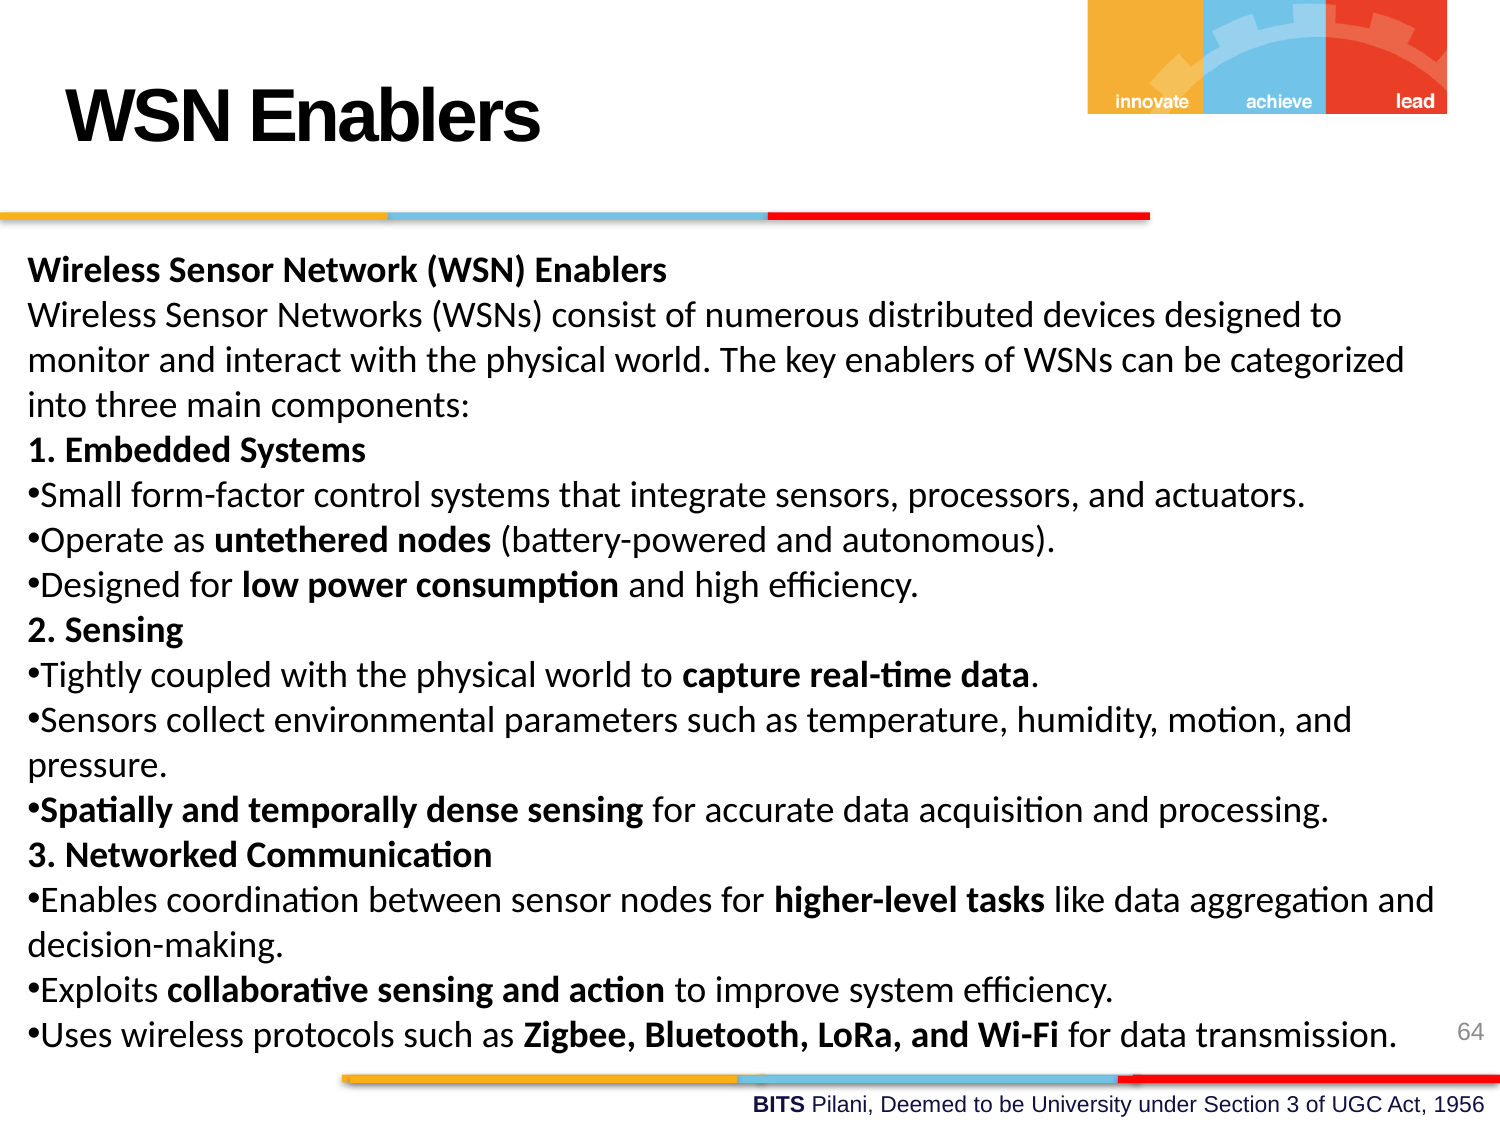

WSN Enablers
Wireless Sensor Network (WSN) Enablers
Wireless Sensor Networks (WSNs) consist of numerous distributed devices designed to monitor and interact with the physical world. The key enablers of WSNs can be categorized into three main components:
1. Embedded Systems
Small form-factor control systems that integrate sensors, processors, and actuators.
Operate as untethered nodes (battery-powered and autonomous).
Designed for low power consumption and high efficiency.
2. Sensing
Tightly coupled with the physical world to capture real-time data.
Sensors collect environmental parameters such as temperature, humidity, motion, and pressure.
Spatially and temporally dense sensing for accurate data acquisition and processing.
3. Networked Communication
Enables coordination between sensor nodes for higher-level tasks like data aggregation and decision-making.
Exploits collaborative sensing and action to improve system efficiency.
Uses wireless protocols such as Zigbee, Bluetooth, LoRa, and Wi-Fi for data transmission.

64